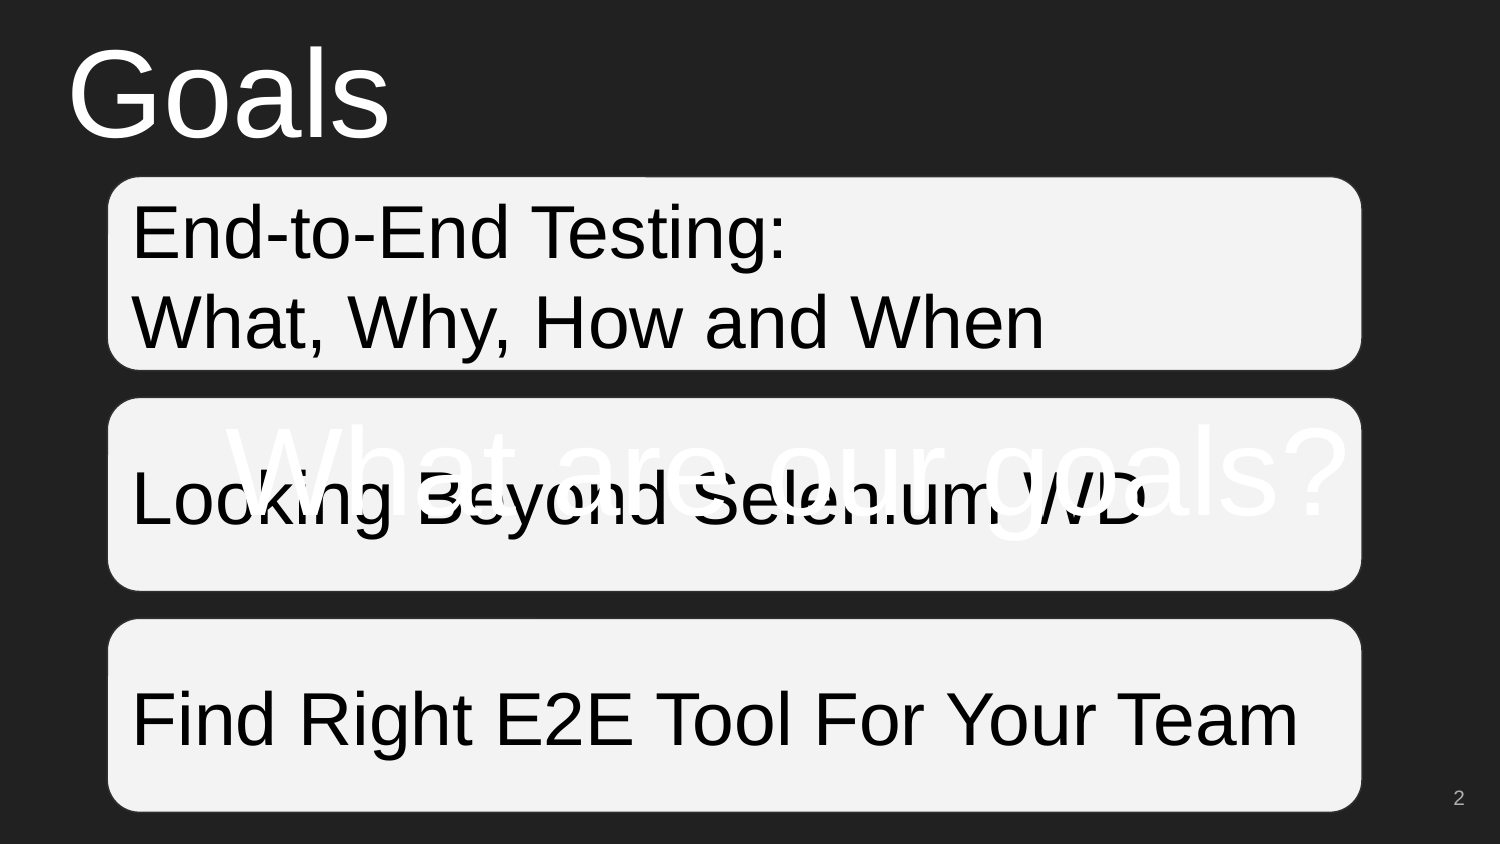

# Goals
End-to-End Testing:
What, Why, How and When
What are our goals?
Looking Beyond Selenium WD
Find Right E2E Tool For Your Team
2